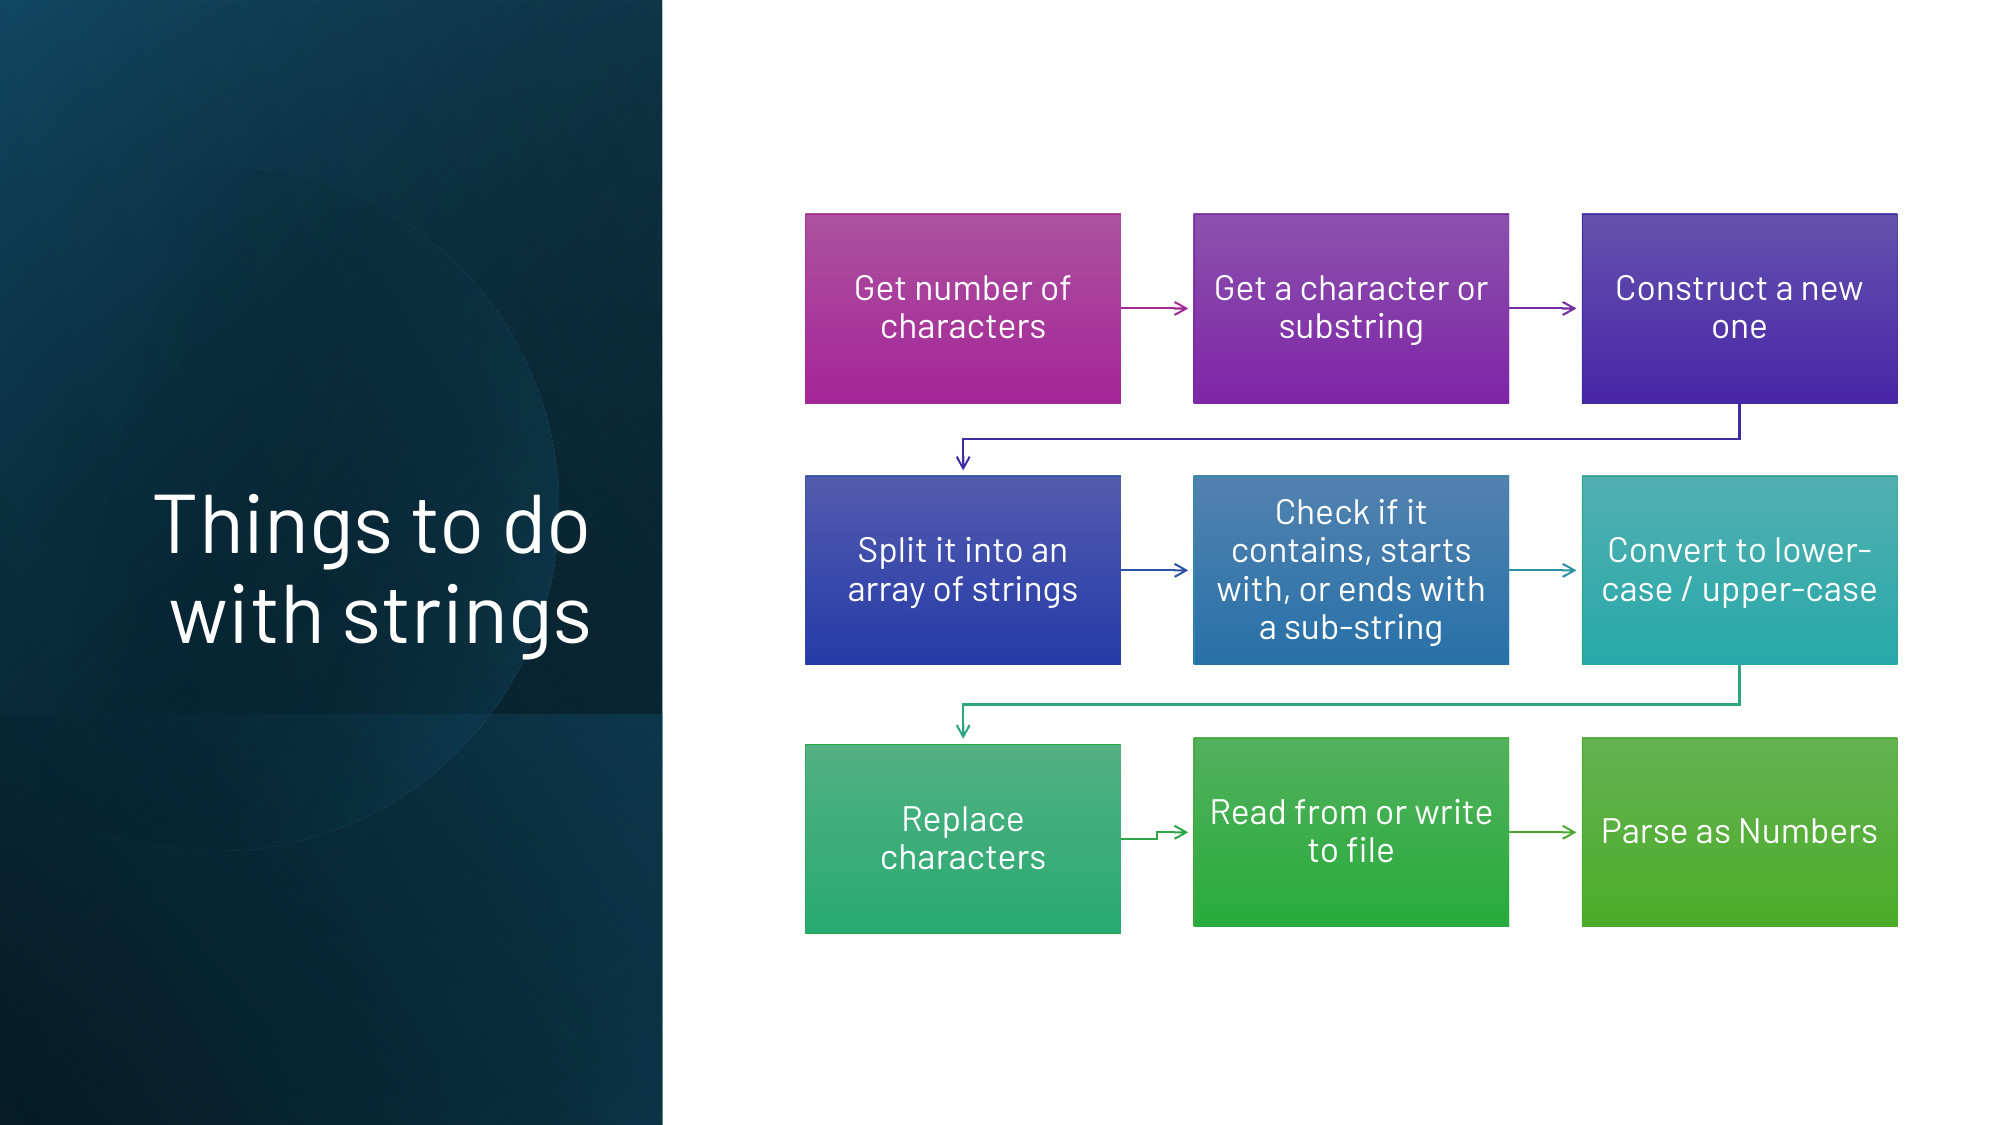

Get number of characters

Get a character or substring

Construct a new one

Split it into an array of strings

Check if it contains, starts with, or ends with a sub-string

Convert to lower-case / upper-case

Replace characters

Read from or write to file
Parse as Numbers

# Things to do with strings